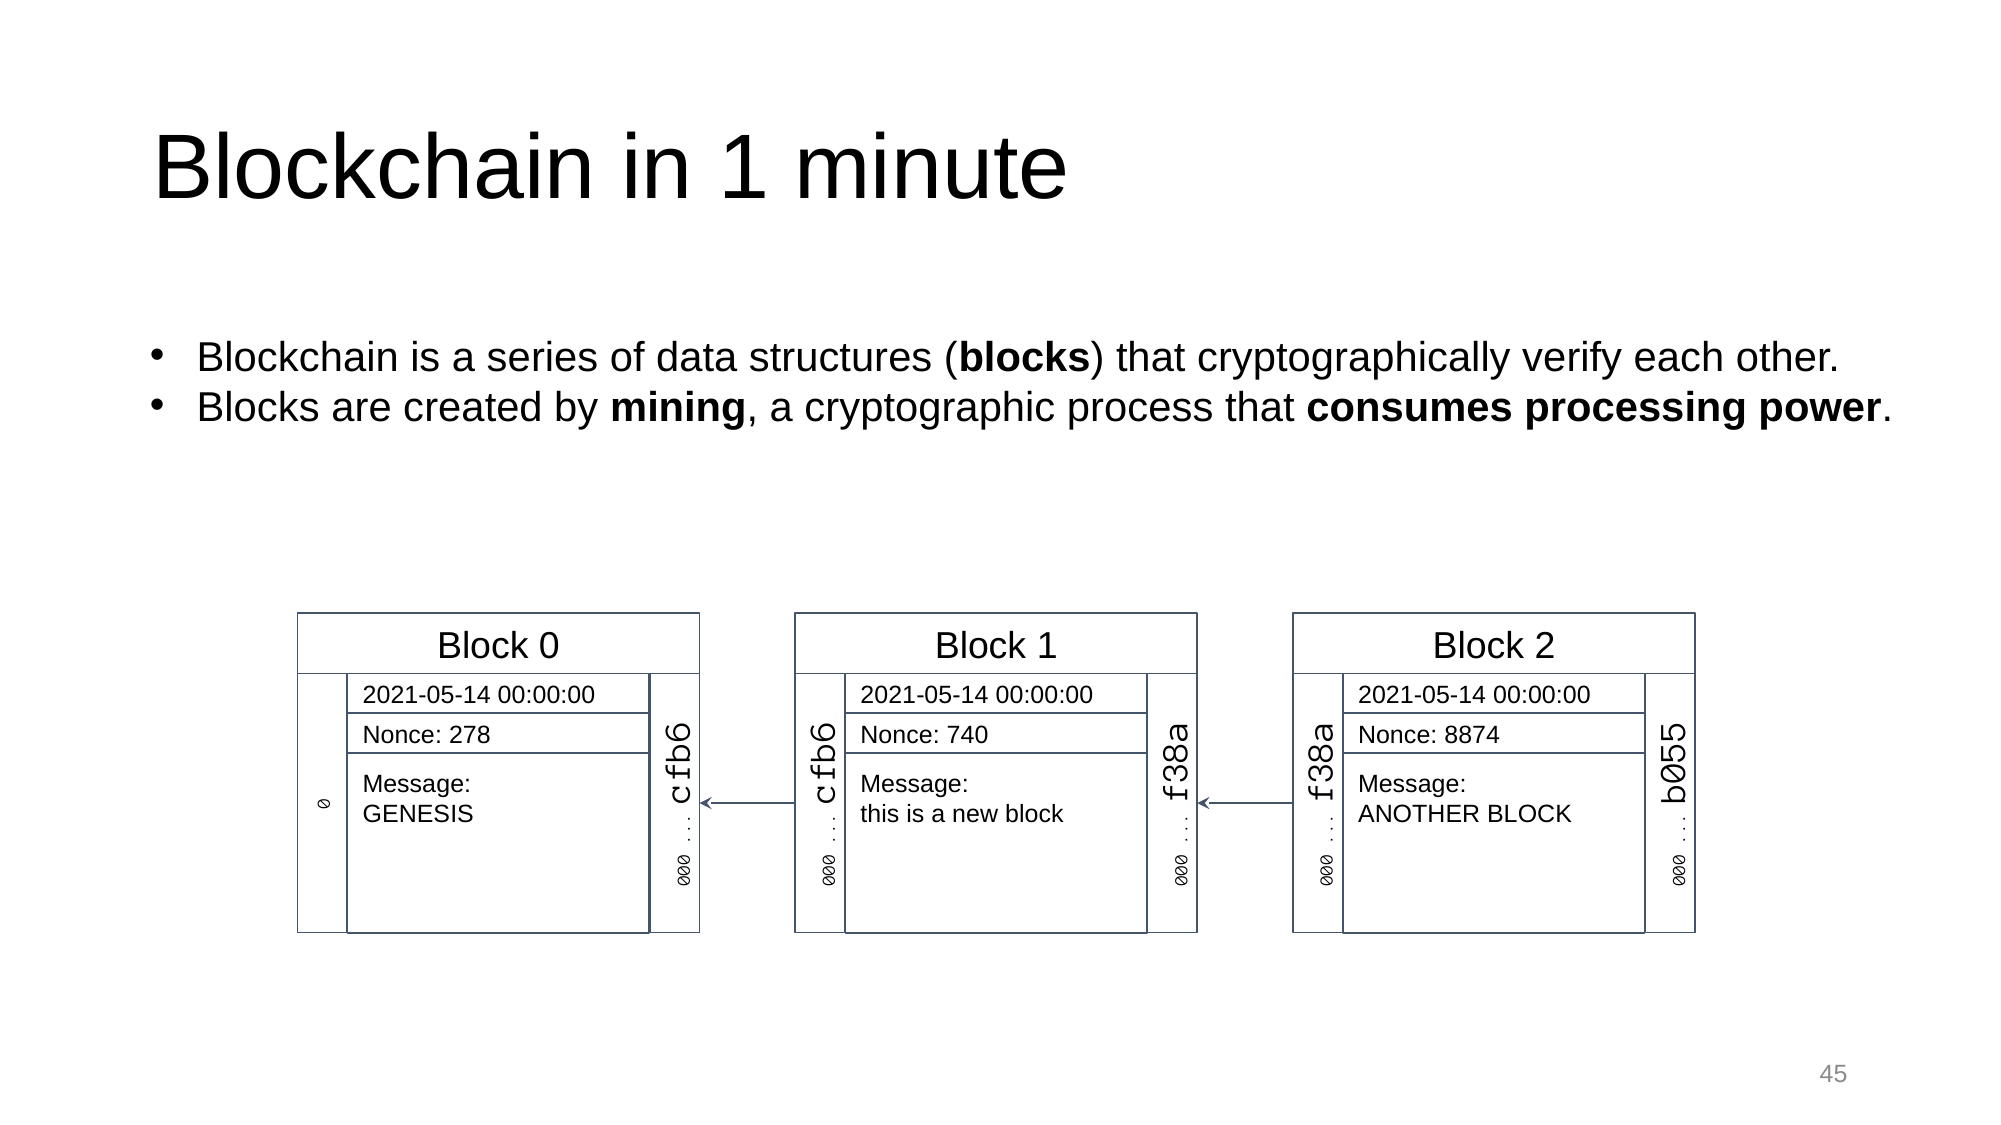

# Blockchain in 1 minute
Blockchain is a series of data structures (blocks) that cryptographically verify each other.
Blocks are created by mining, a cryptographic process that consumes processing power.
Block 0
Block 1
Block 2
2021-05-14 00:00:00
2021-05-14 00:00:00
2021-05-14 00:00:00
Nonce: 278
Nonce: 740
Nonce: 8874
Message:
GENESIS
Message:
this is a new block
Message:
ANOTHER BLOCK
0
000 ... cfb6
000 ... cfb6
000 ... f38a
000 ... f38a
000 ... b055
45